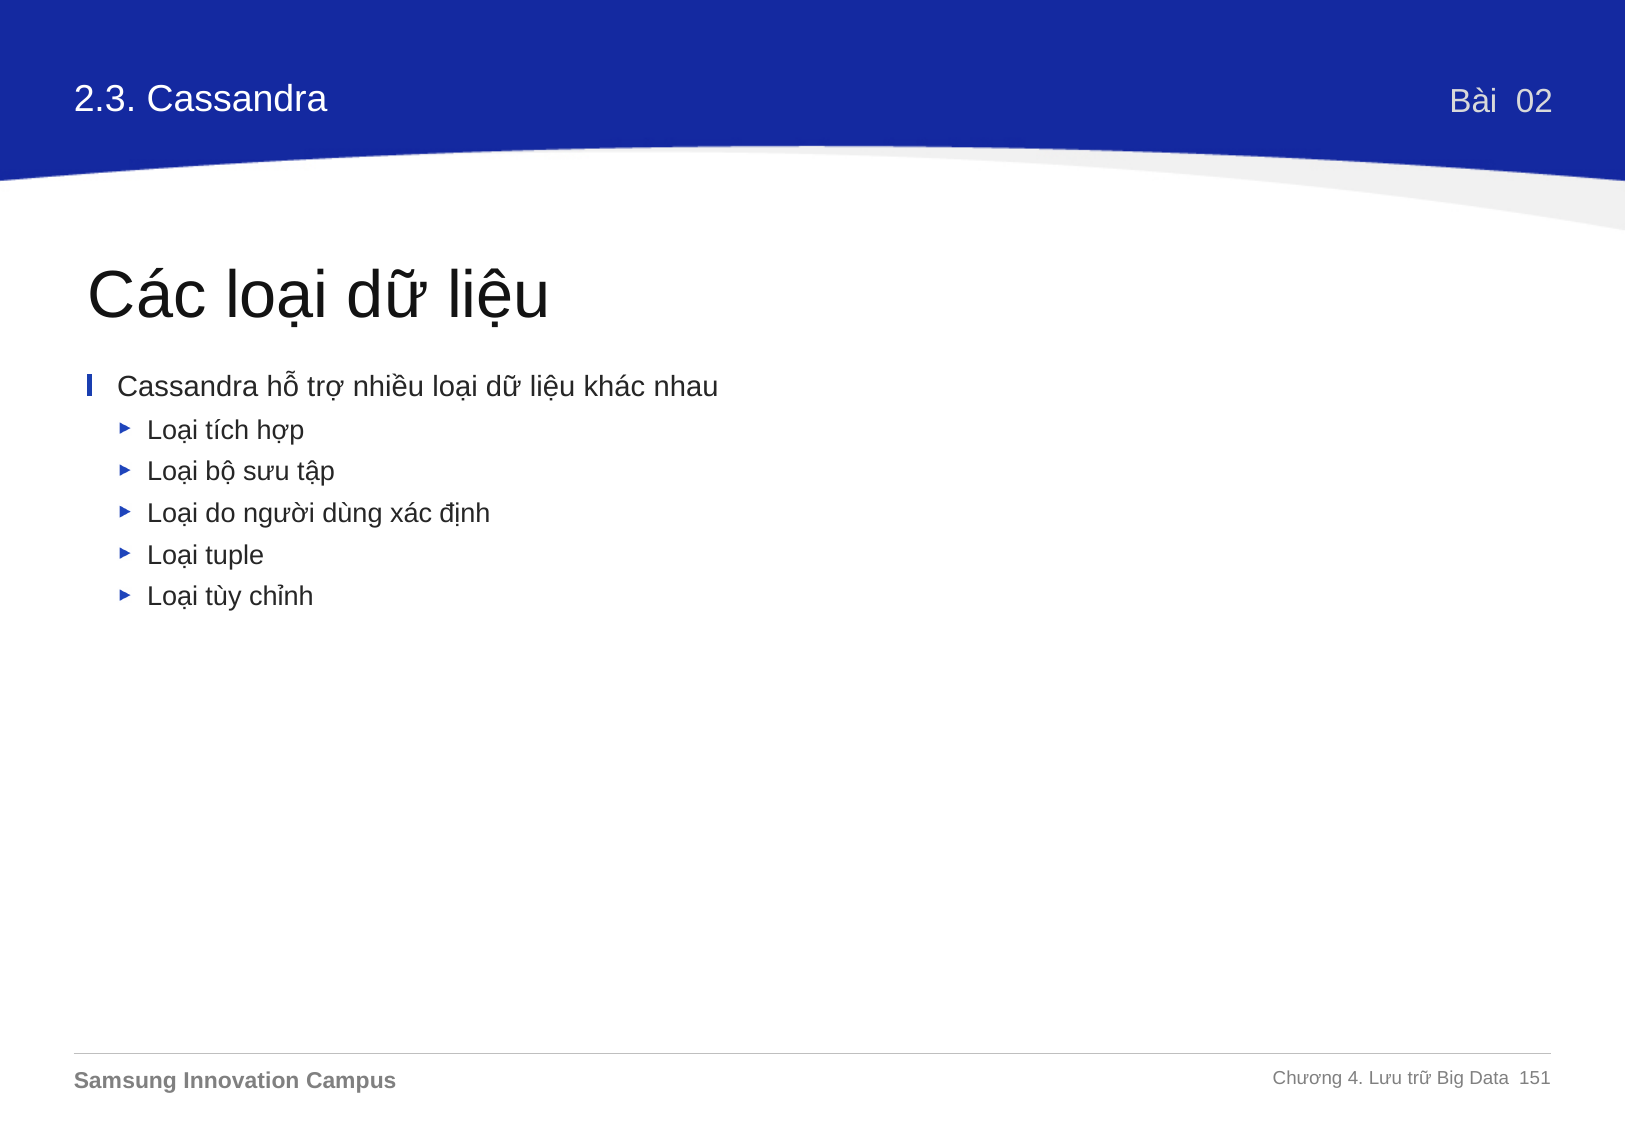

2.3. Cassandra
Bài  02

Các loại dữ liệu
Cassandra hỗ trợ nhiều loại dữ liệu khác nhau
Loại tích hợp
Loại bộ sưu tập
Loại do người dùng xác định
Loại tuple
Loại tùy chỉnh